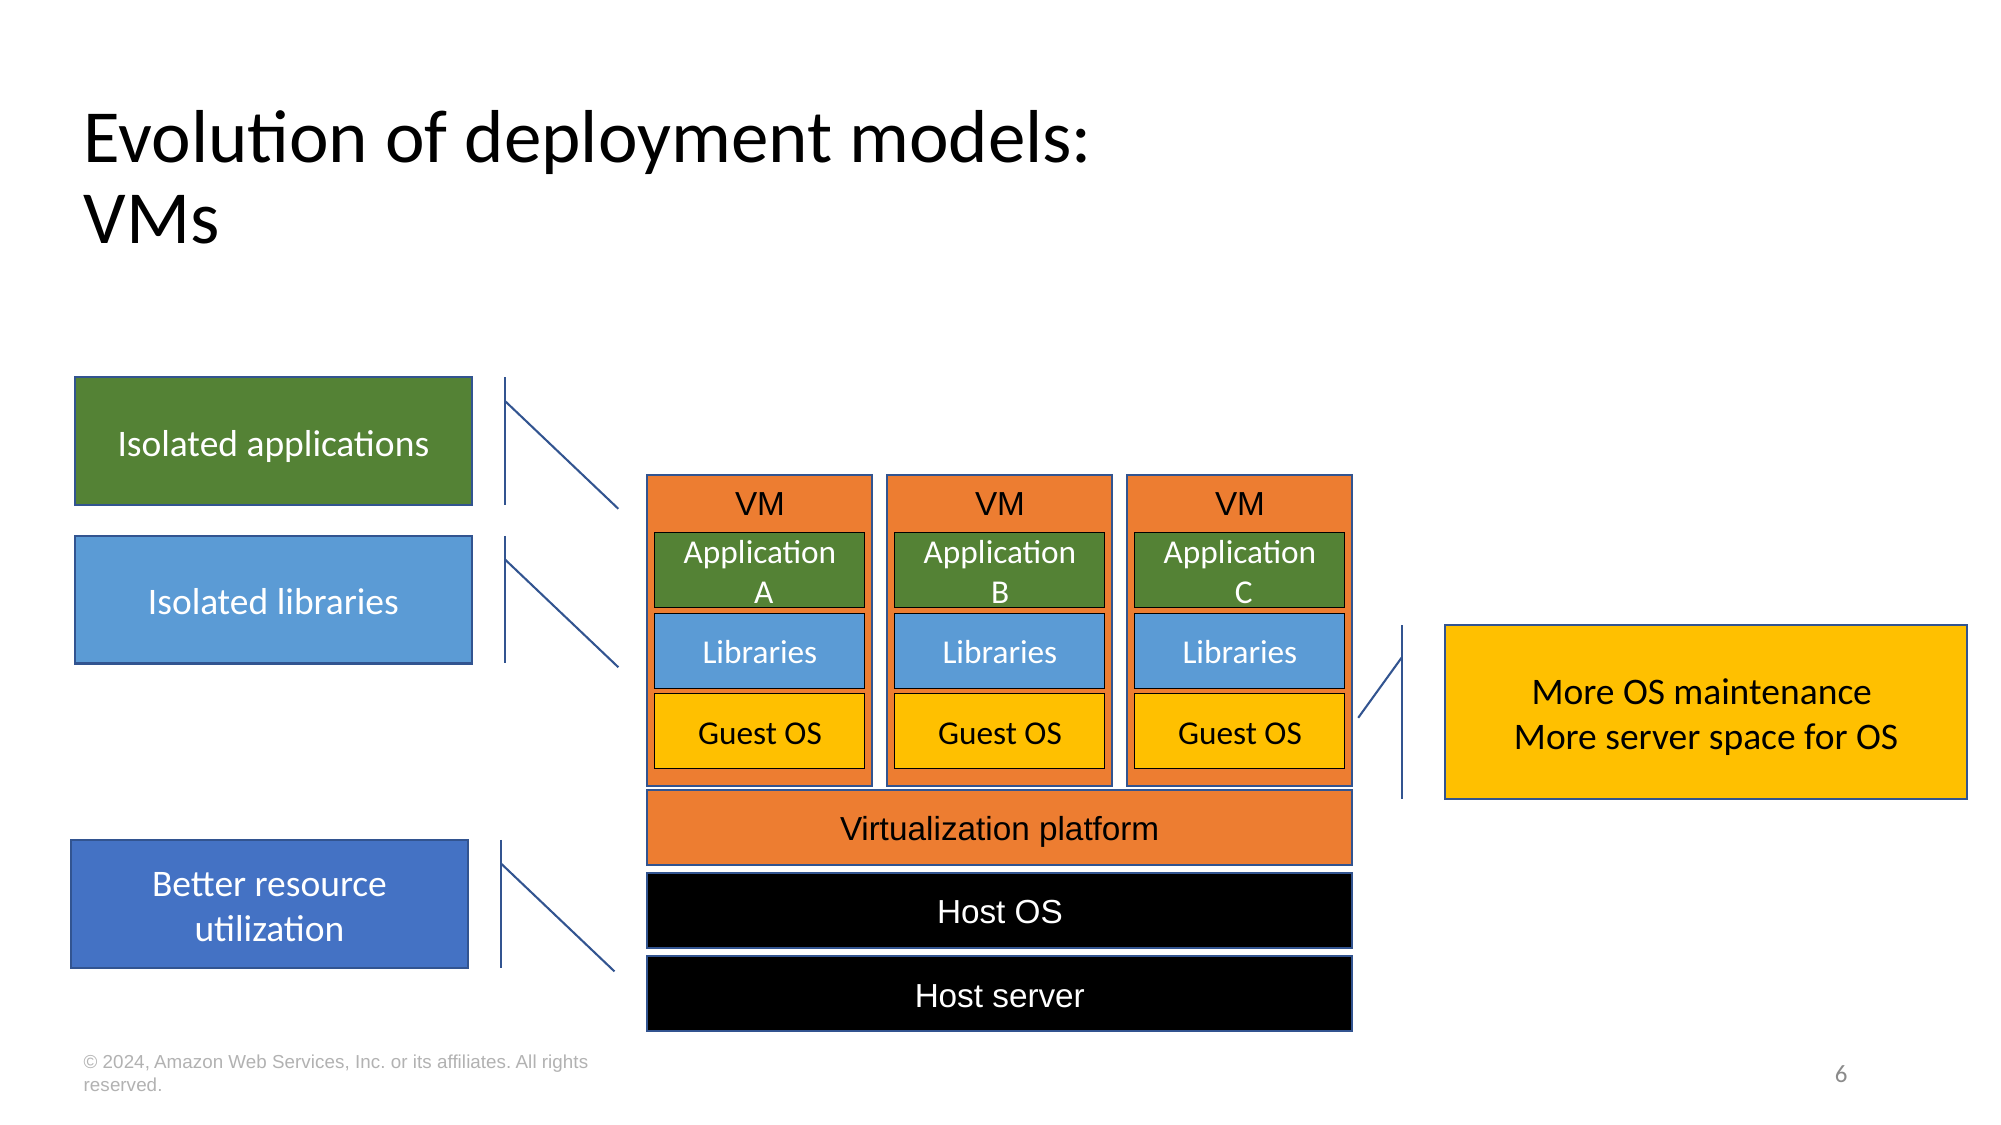

# Evolution of deployment models: VMs
Isolated applications
VM
Application
 A
Libraries
Guest OS
VM
Application
B
Libraries
Guest OS
VM
Application
 C
Libraries
Guest OS
Virtualization platform
Host OS
Host server
Isolated libraries
More OS maintenance
More server space for OS
Better resource utilization
© 2024, Amazon Web Services, Inc. or its affiliates. All rights reserved.
6